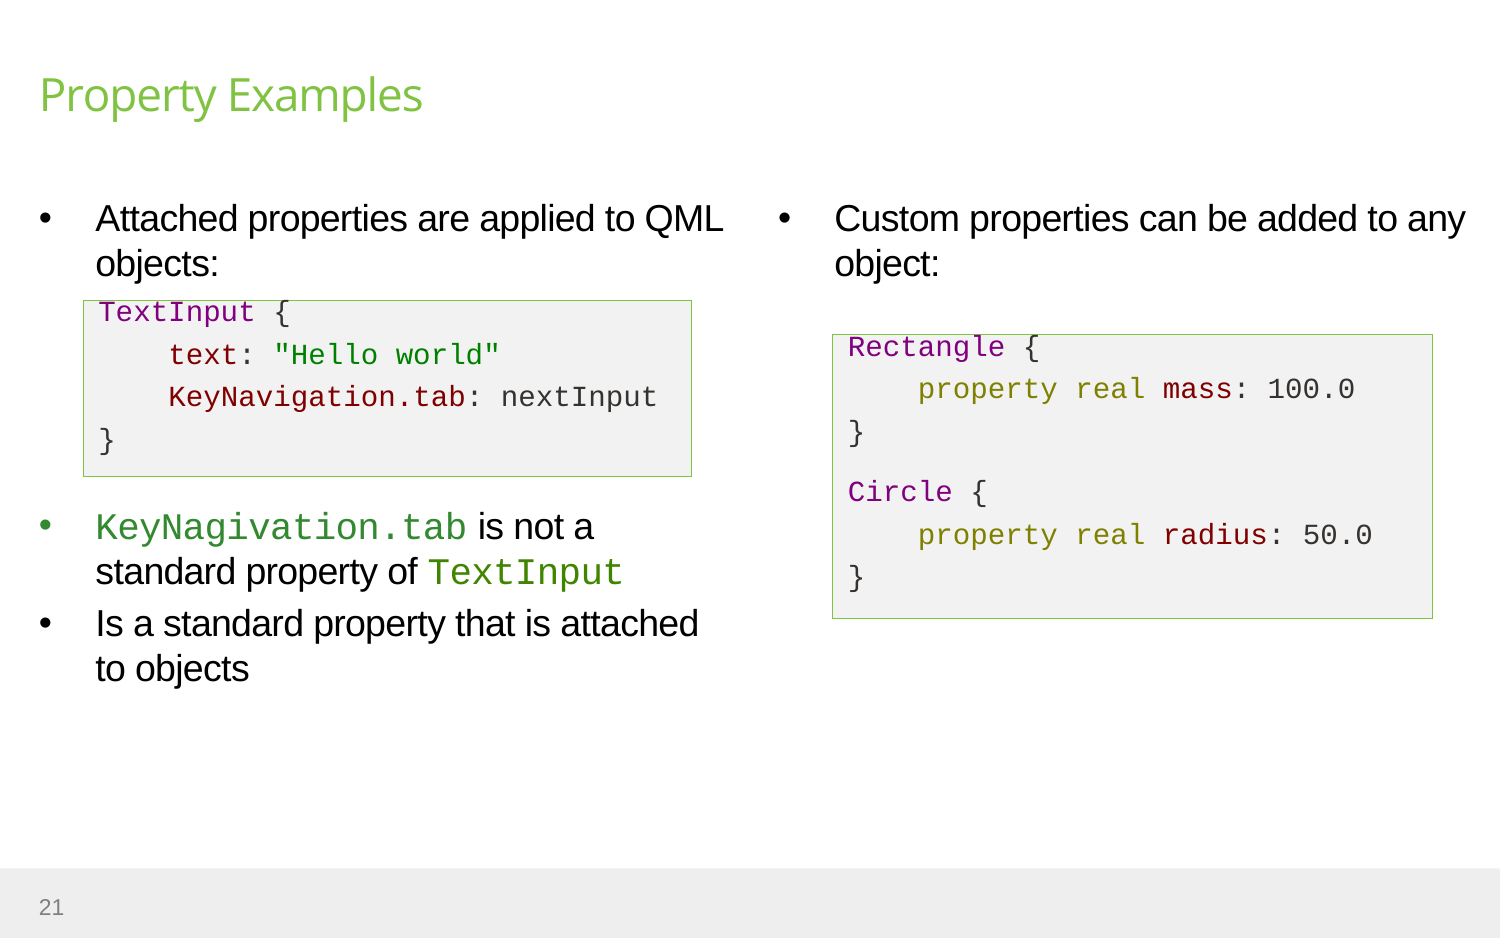

# Property Examples
Attached properties are applied to QML objects:

KeyNagivation.tab is not a standard property of TextInput
Is a standard property that is attached to objects
Custom properties can be added to any object:
TextInput {
    text: "Hello world"
    KeyNavigation.tab: nextInput
}
Rectangle {
    property real mass: 100.0
}
Circle {
    property real radius: 50.0
}
21